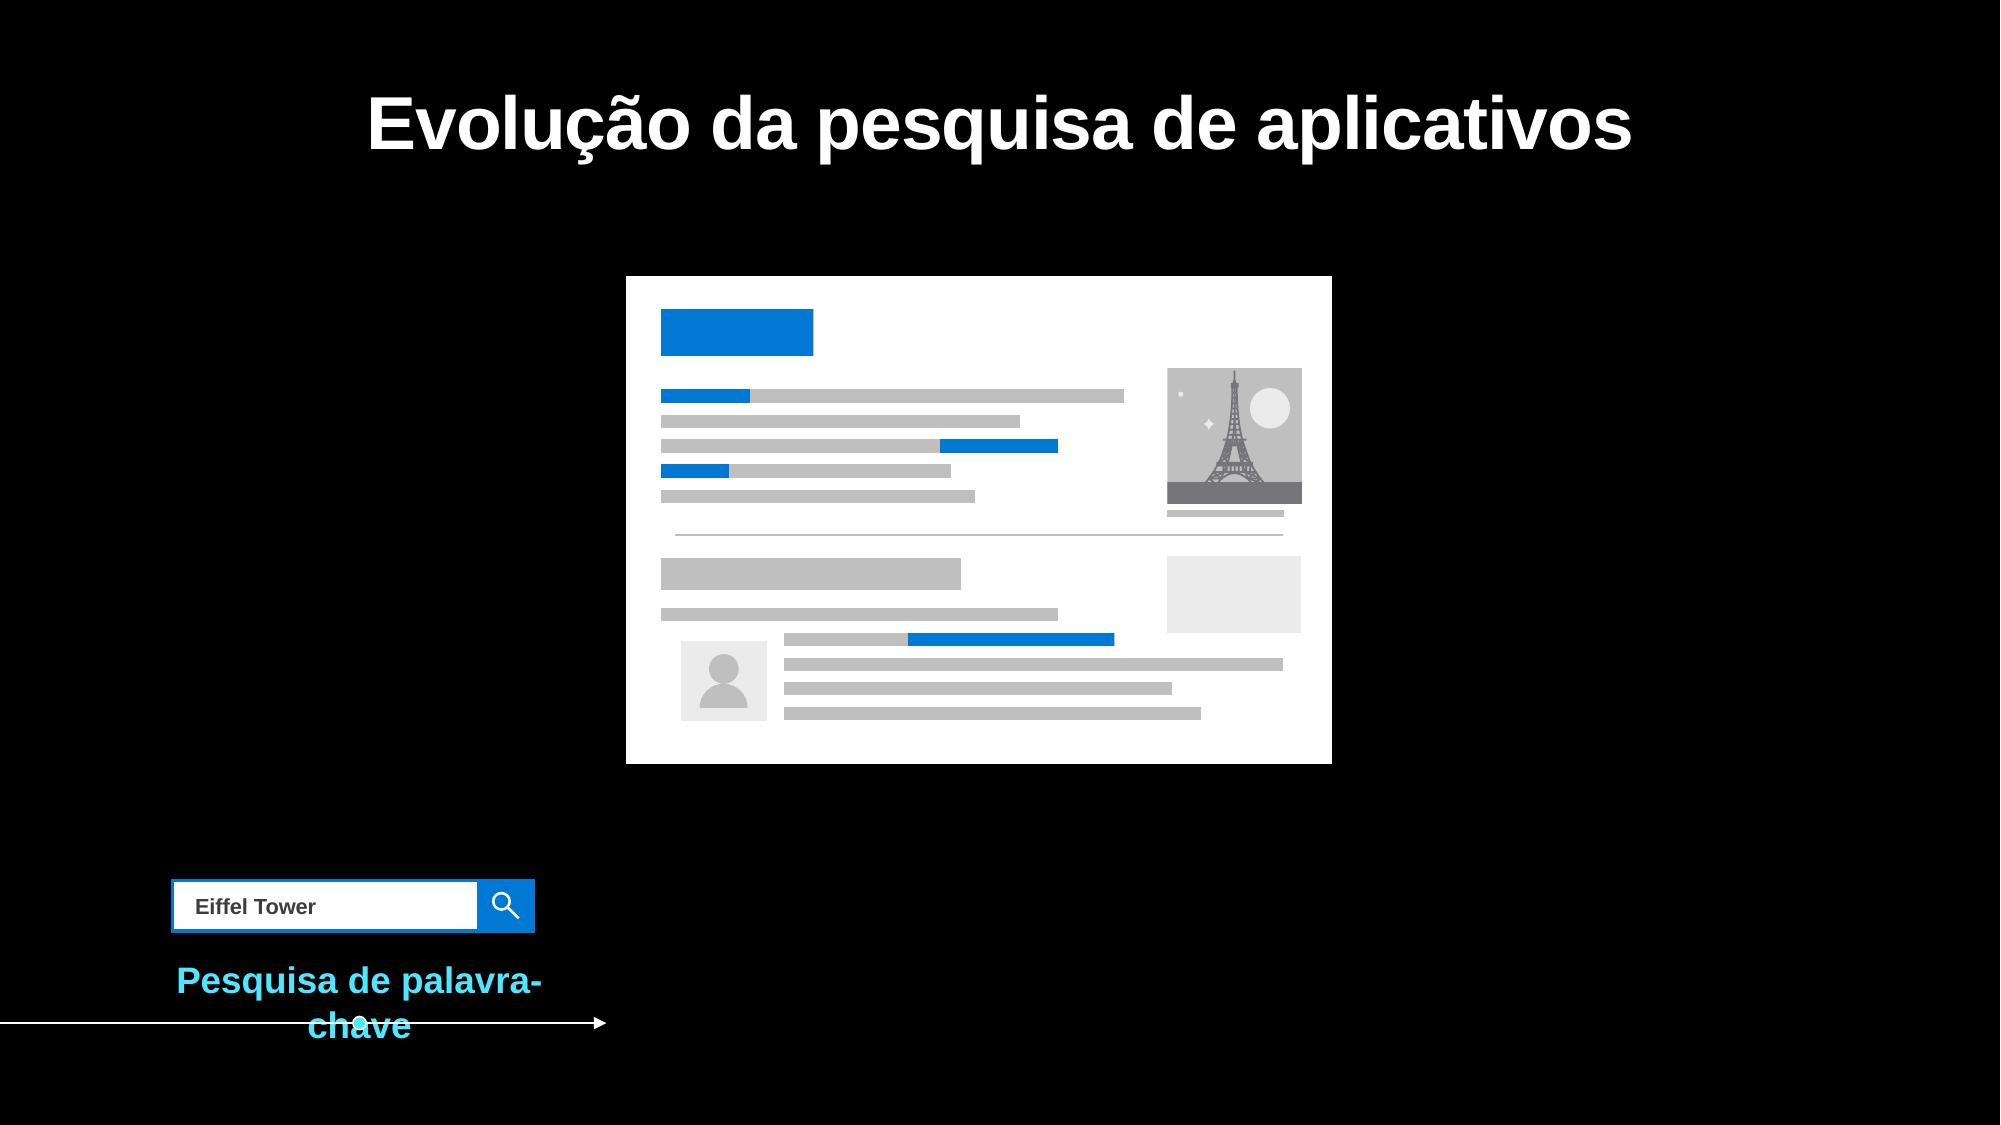

# Evolução da pesquisa de aplicativos

Eiffel Tower

Pesquisa de palavra-chave